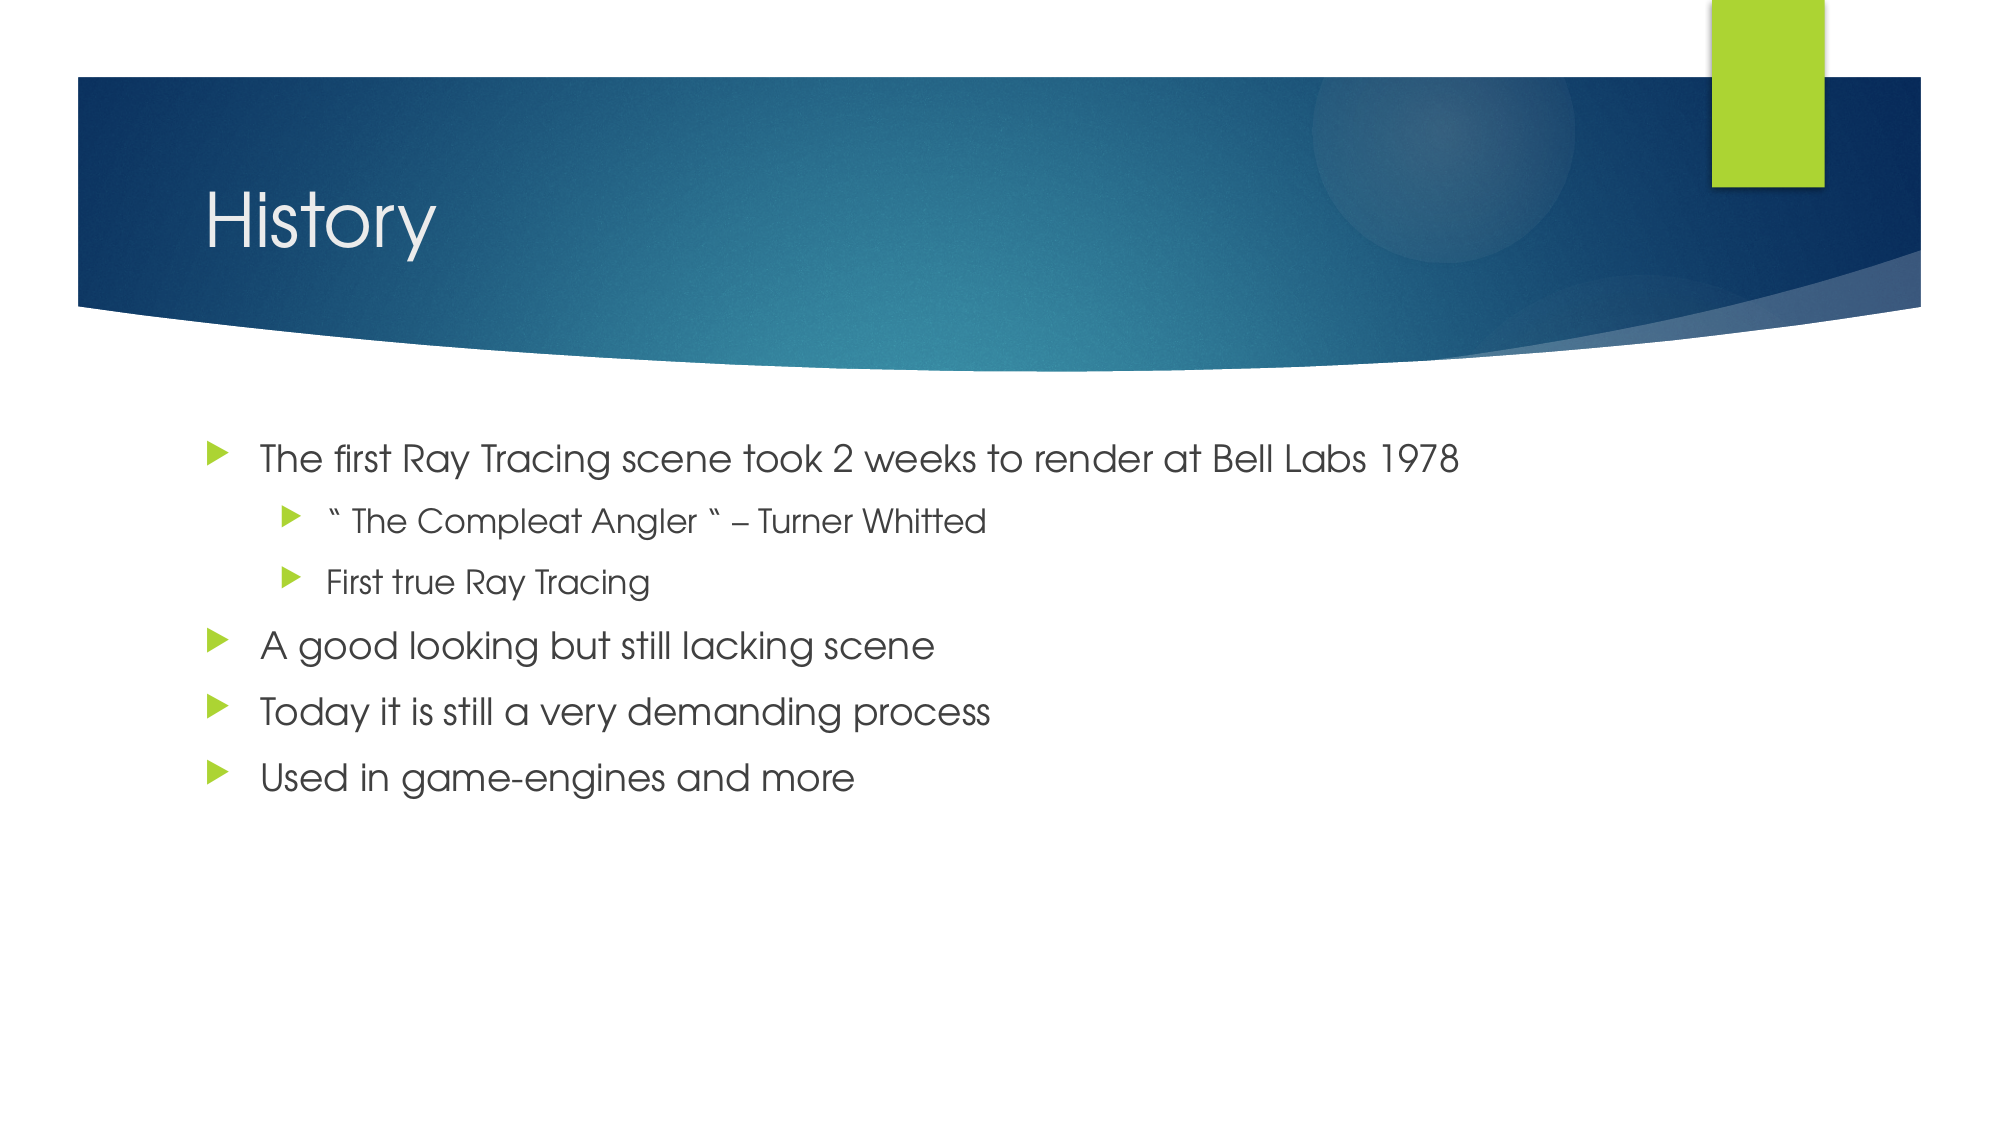

# History
The first Ray Tracing scene took 2 weeks to render at Bell Labs 1978
“ The Compleat Angler “ – Turner Whitted
First true Ray Tracing
A good looking but still lacking scene
Today it is still a very demanding process
Used in game-engines and more